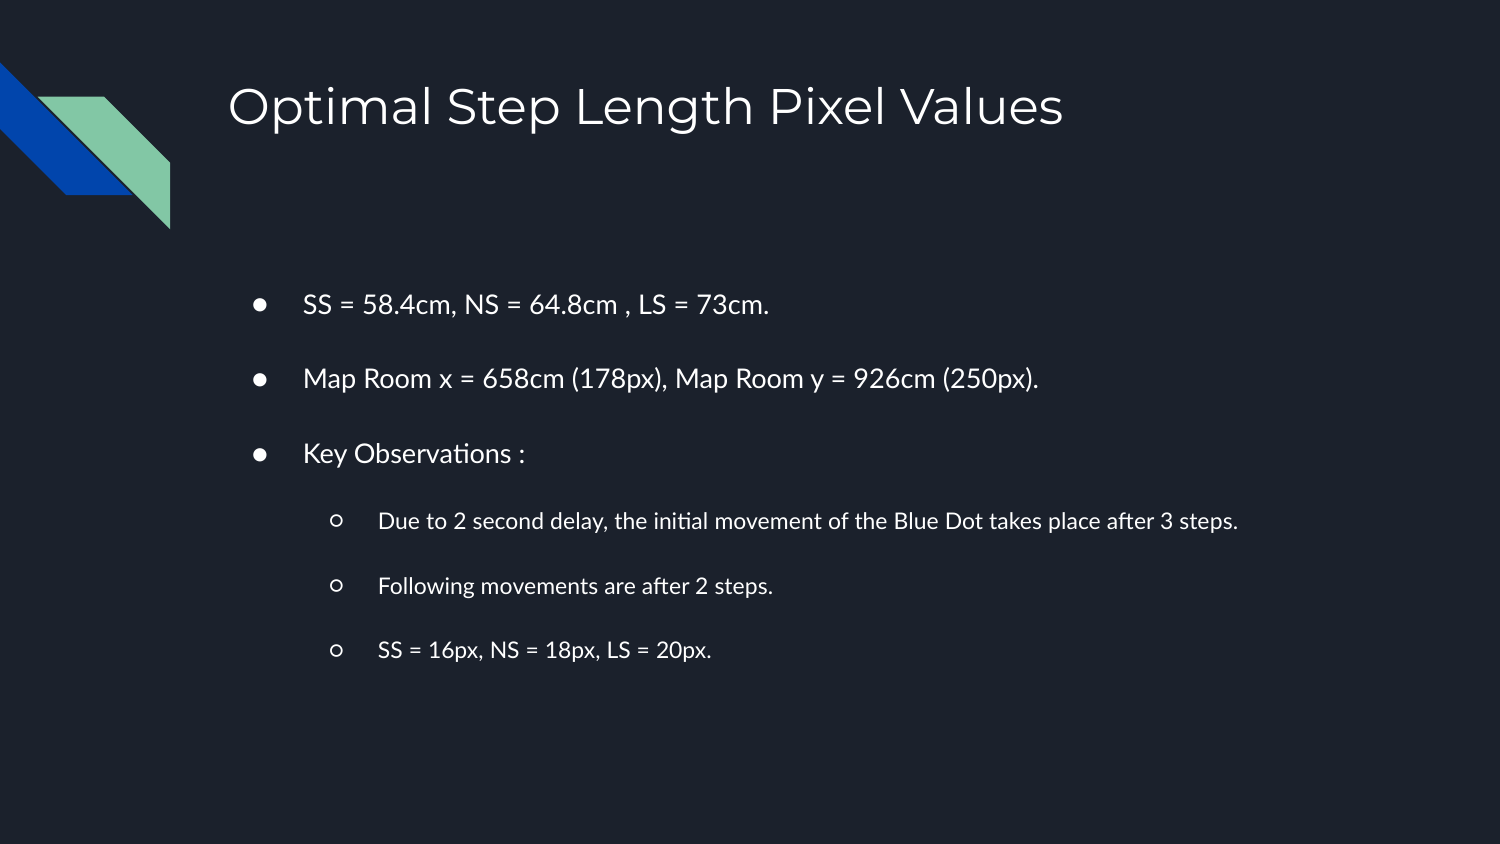

# Optimal Step Length Pixel Values

SS = 58.4cm, NS = 64.8cm , LS = 73cm.

Map Room x = 658cm (178px), Map Room y = 926cm (250px).

Key Observations :
Due to 2 second delay, the initial movement of the Blue Dot takes place after 3 steps.
Following movements are after 2 steps.
SS = 16px, NS = 18px, LS = 20px.